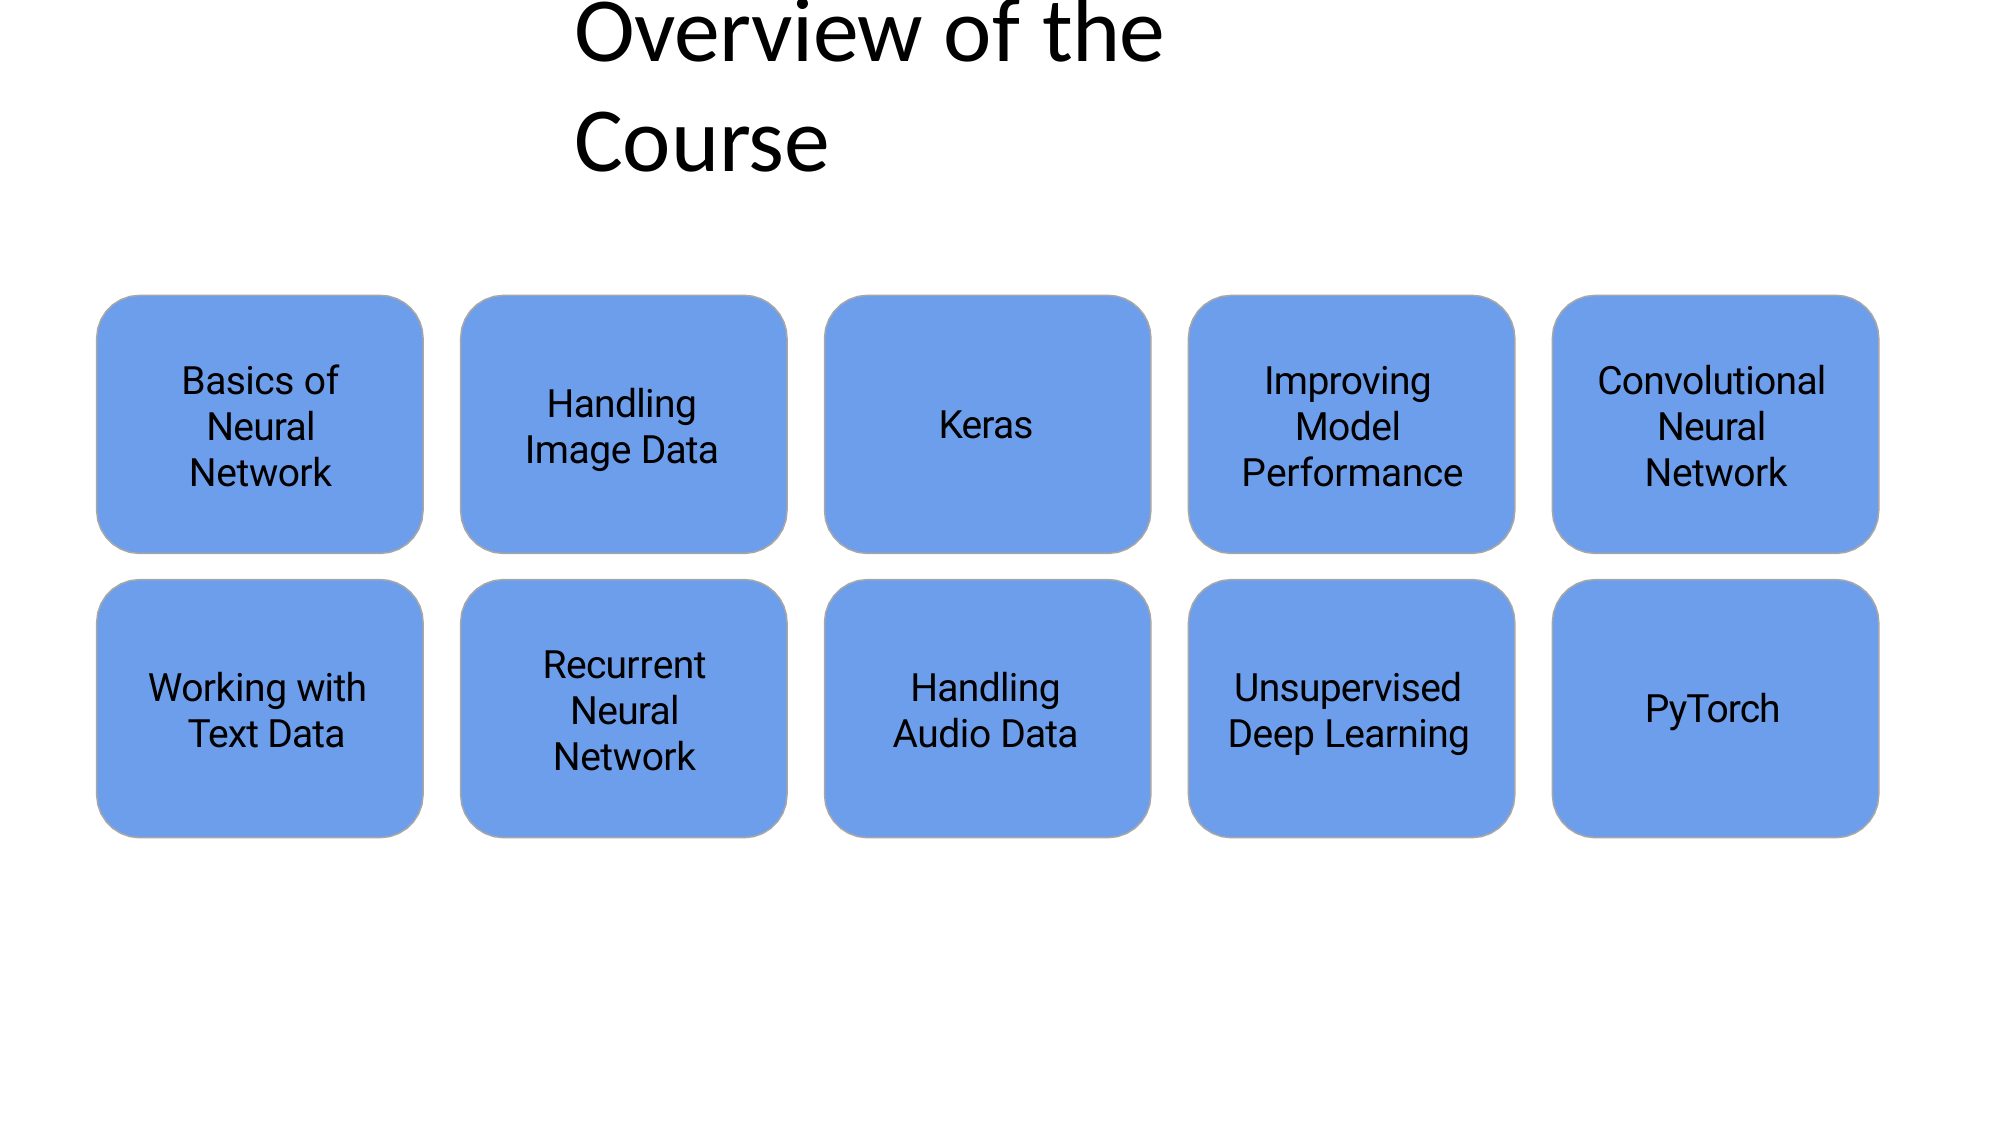

# Overview of the Course

Basics of  Neural  Network
Improving  Model  Performance
Convolutional  Neural  Network
Handling  Image Data
Keras

Recurrent  Neural  Network
Working with  Text Data
Handling  Audio Data
Unsupervised  Deep Learning
PyTorch